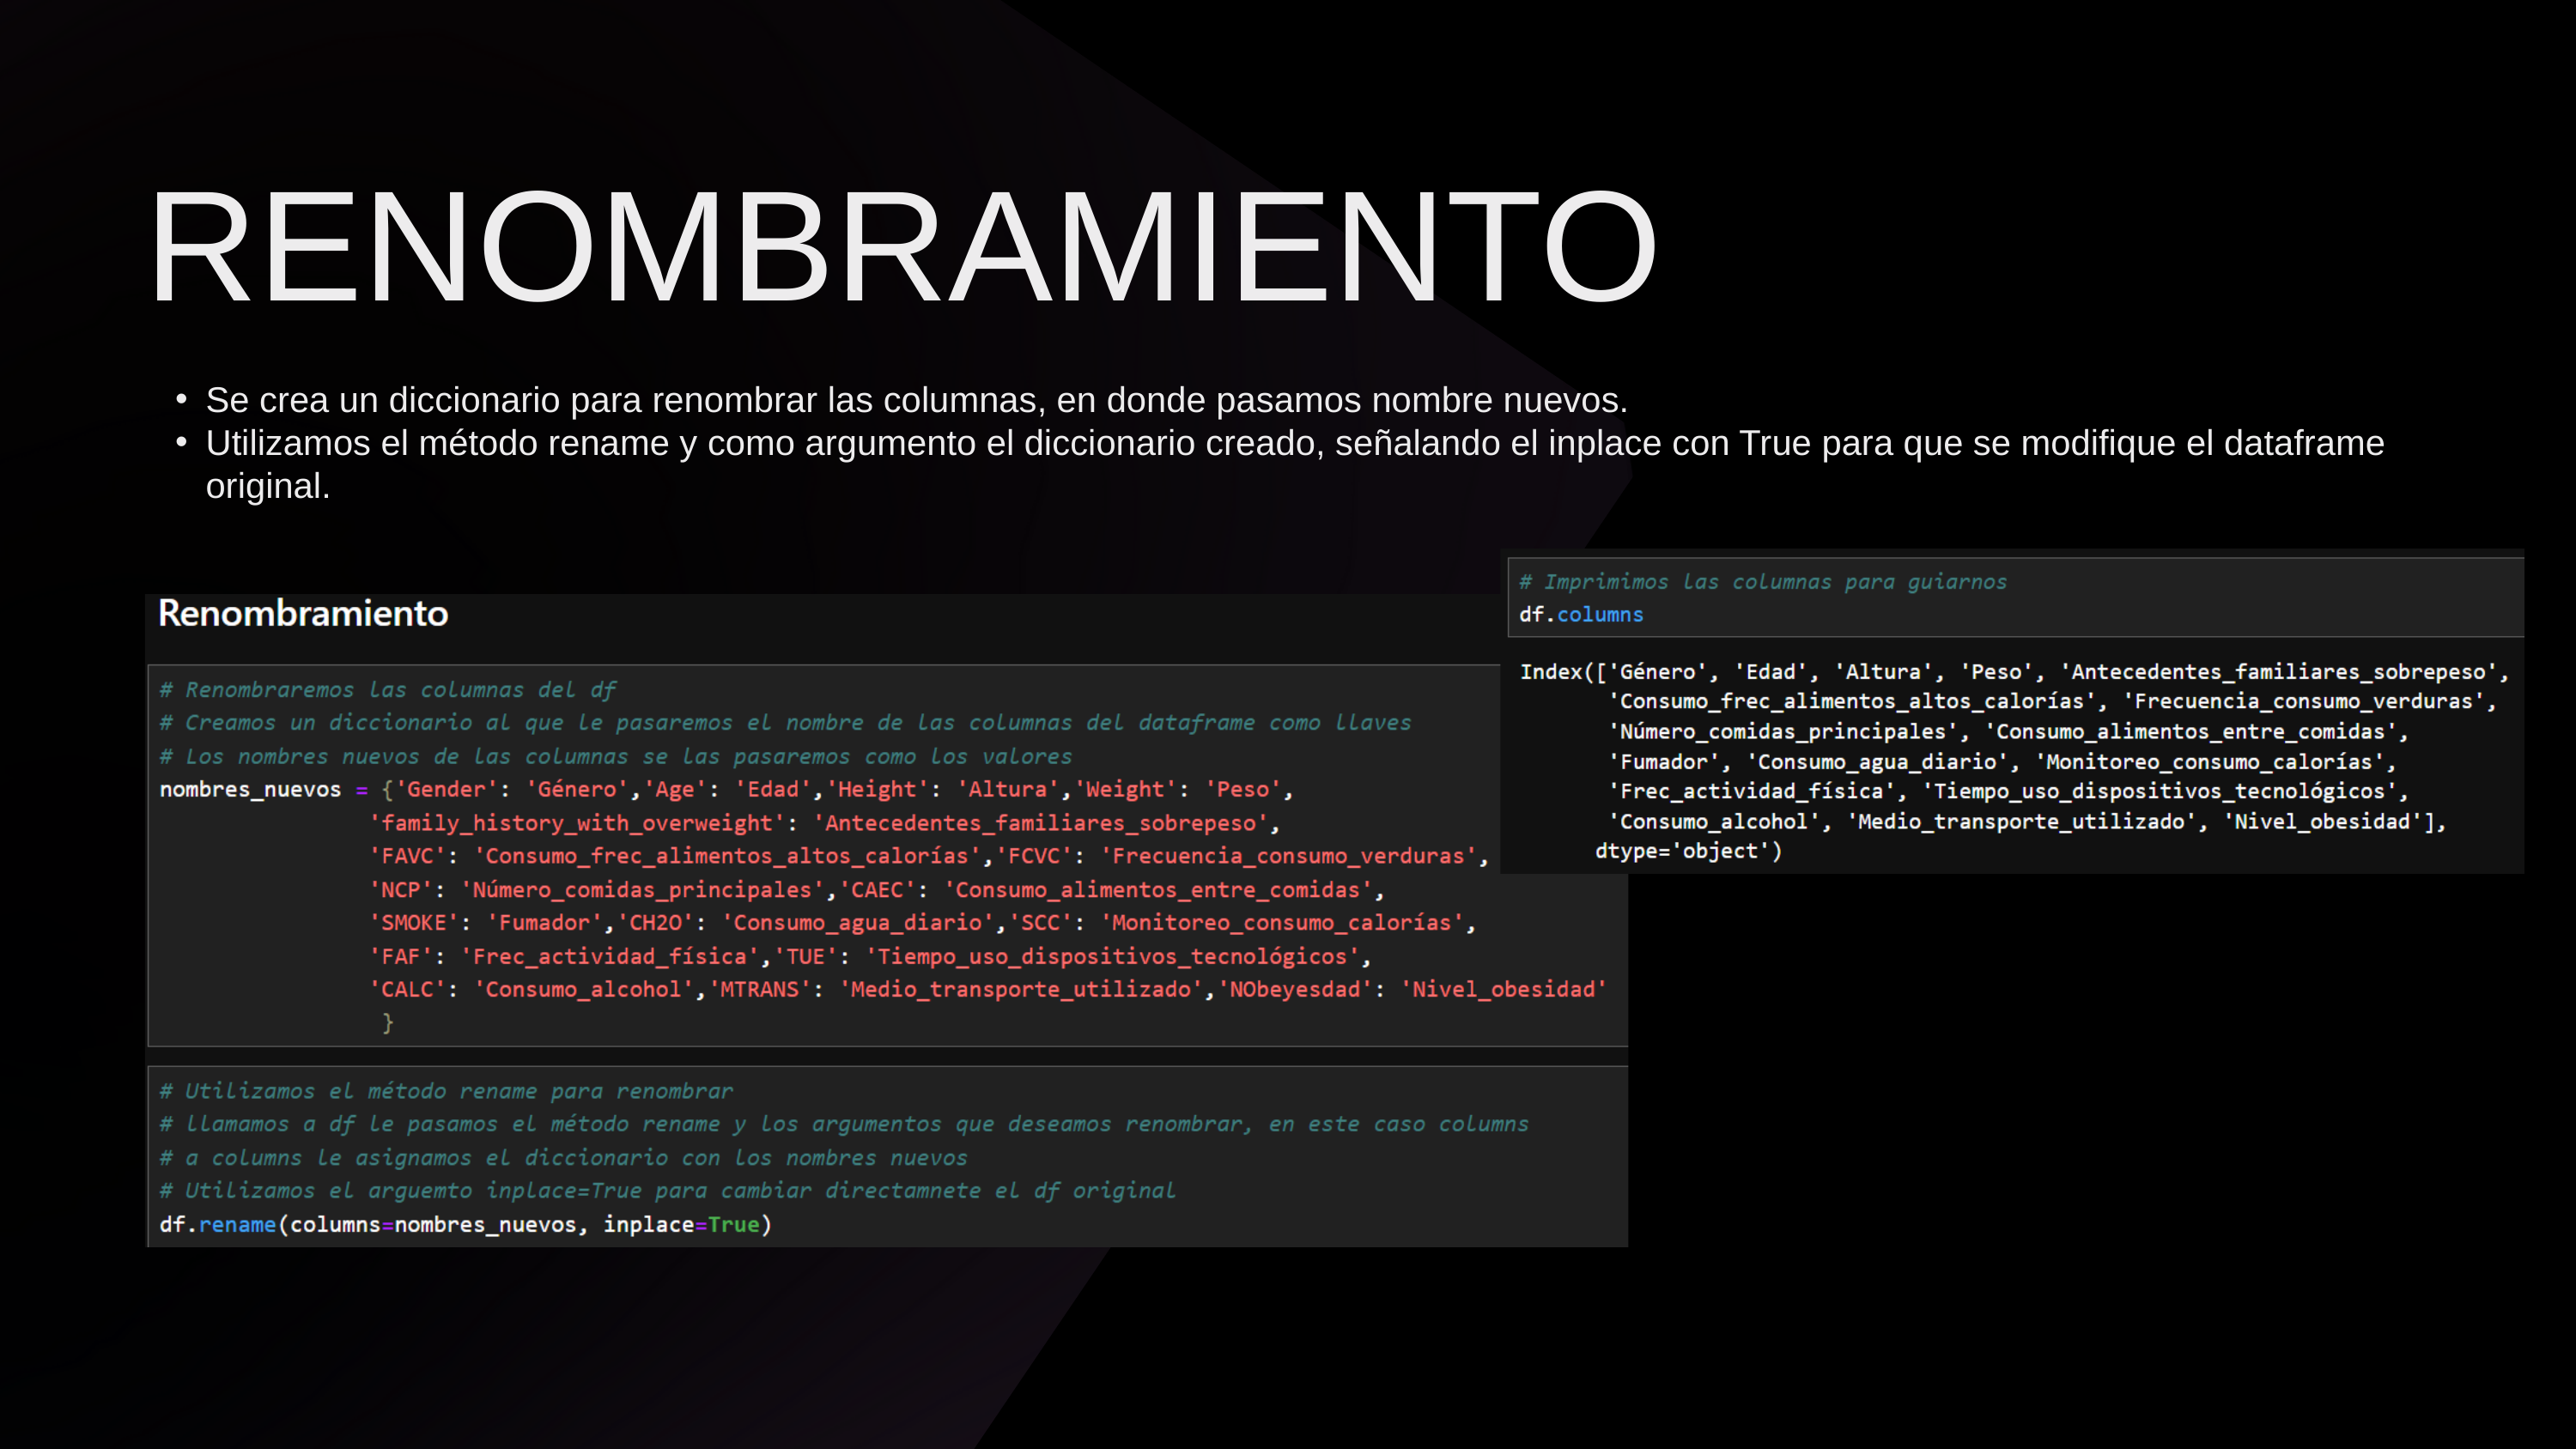

RENOMBRAMIENTO
Se crea un diccionario para renombrar las columnas, en donde pasamos nombre nuevos.
Utilizamos el método rename y como argumento el diccionario creado, señalando el inplace con True para que se modifique el dataframe original.